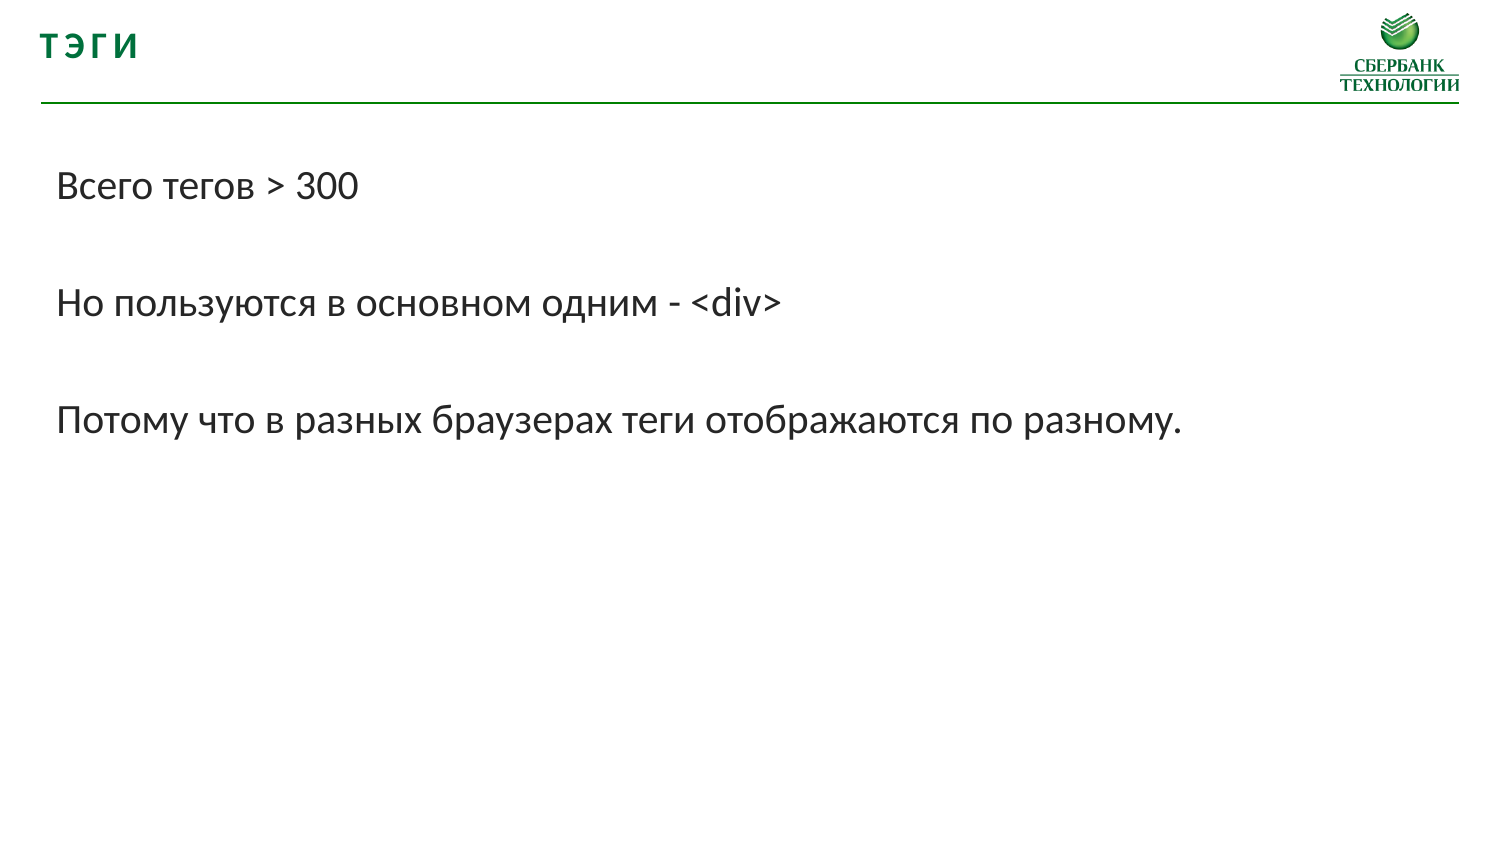

Тэги
Всего тегов > 300

Но пользуются в основном одним - <div>

Потому что в разных браузерах теги отображаются по разному.